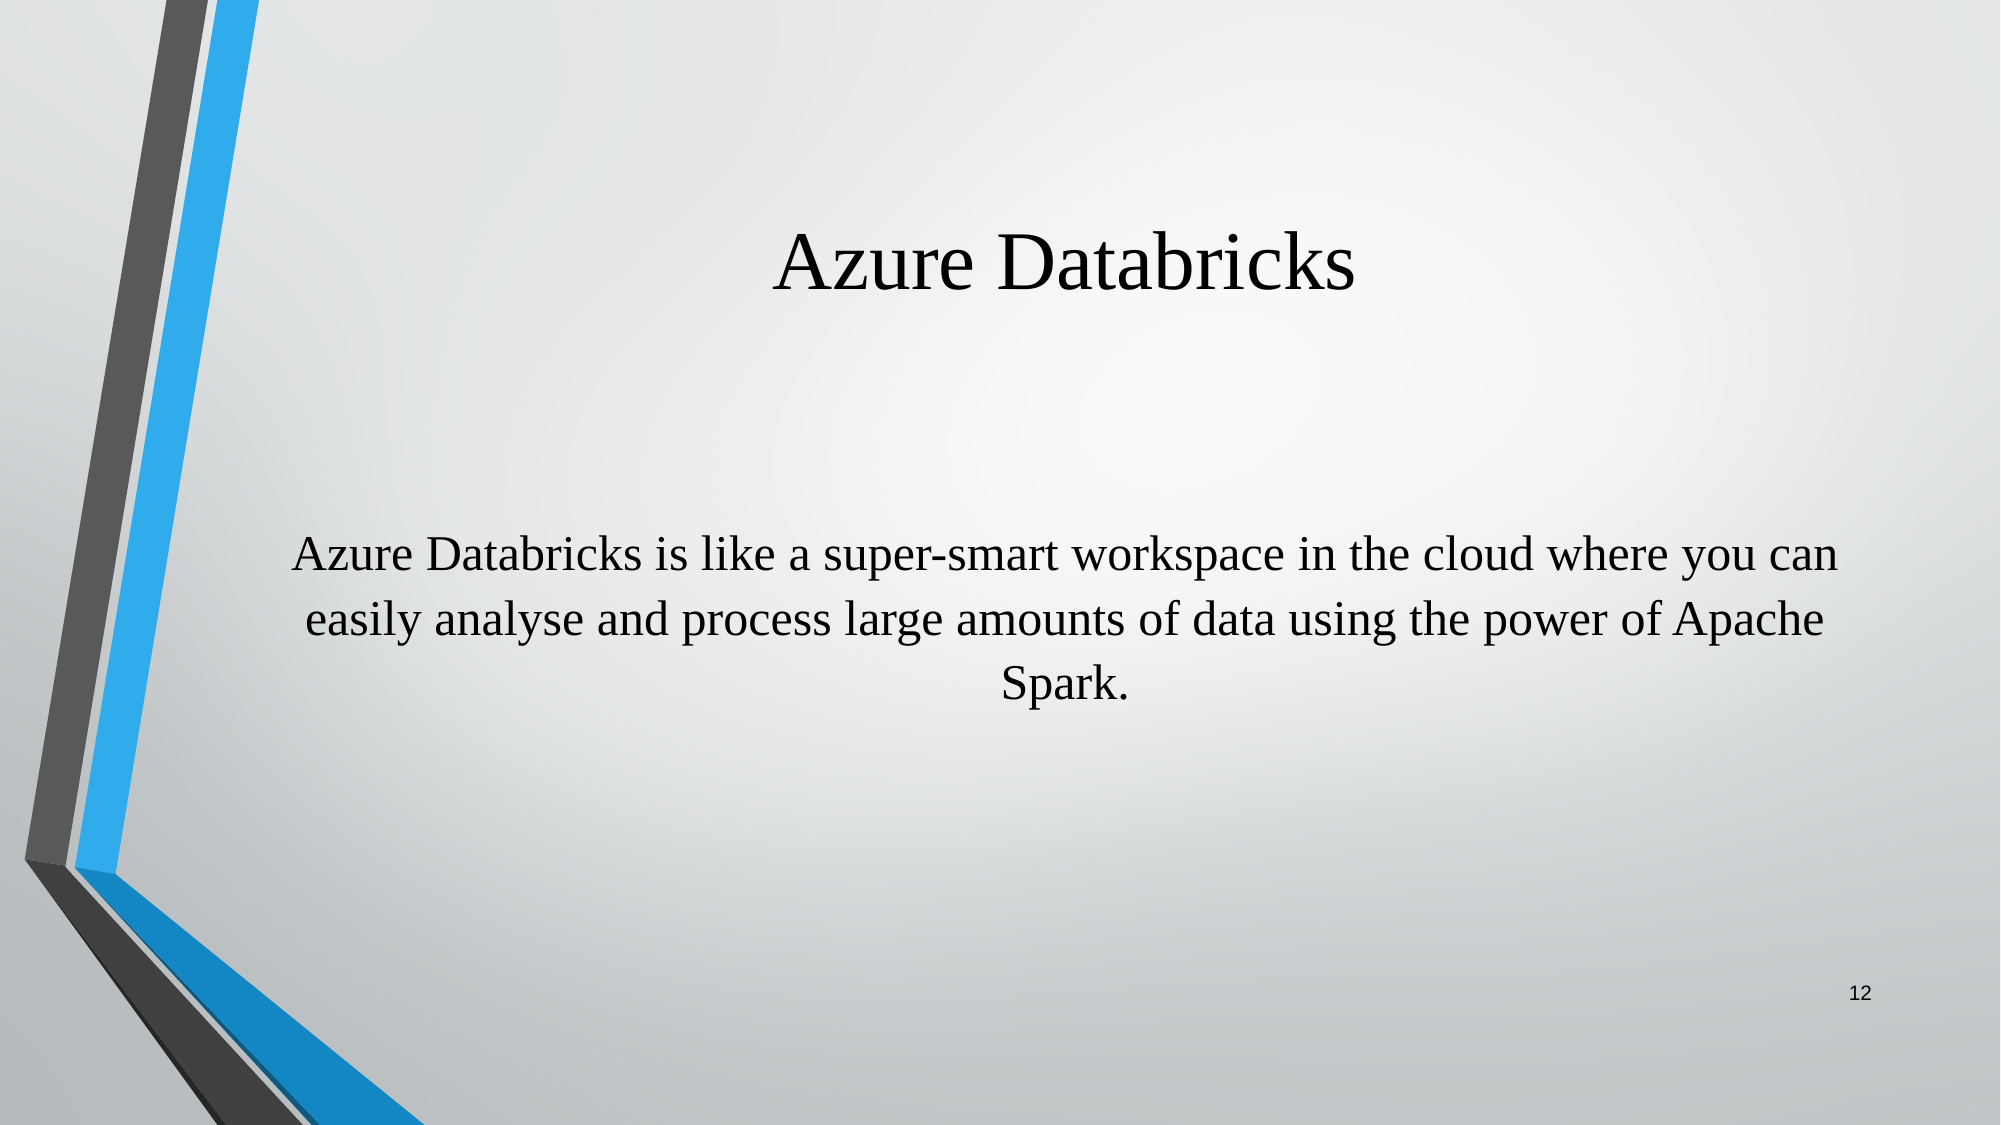

# Azure Databricks
Azure Databricks is like a super-smart workspace in the cloud where you can easily analyse and process large amounts of data using the power of Apache Spark.

12